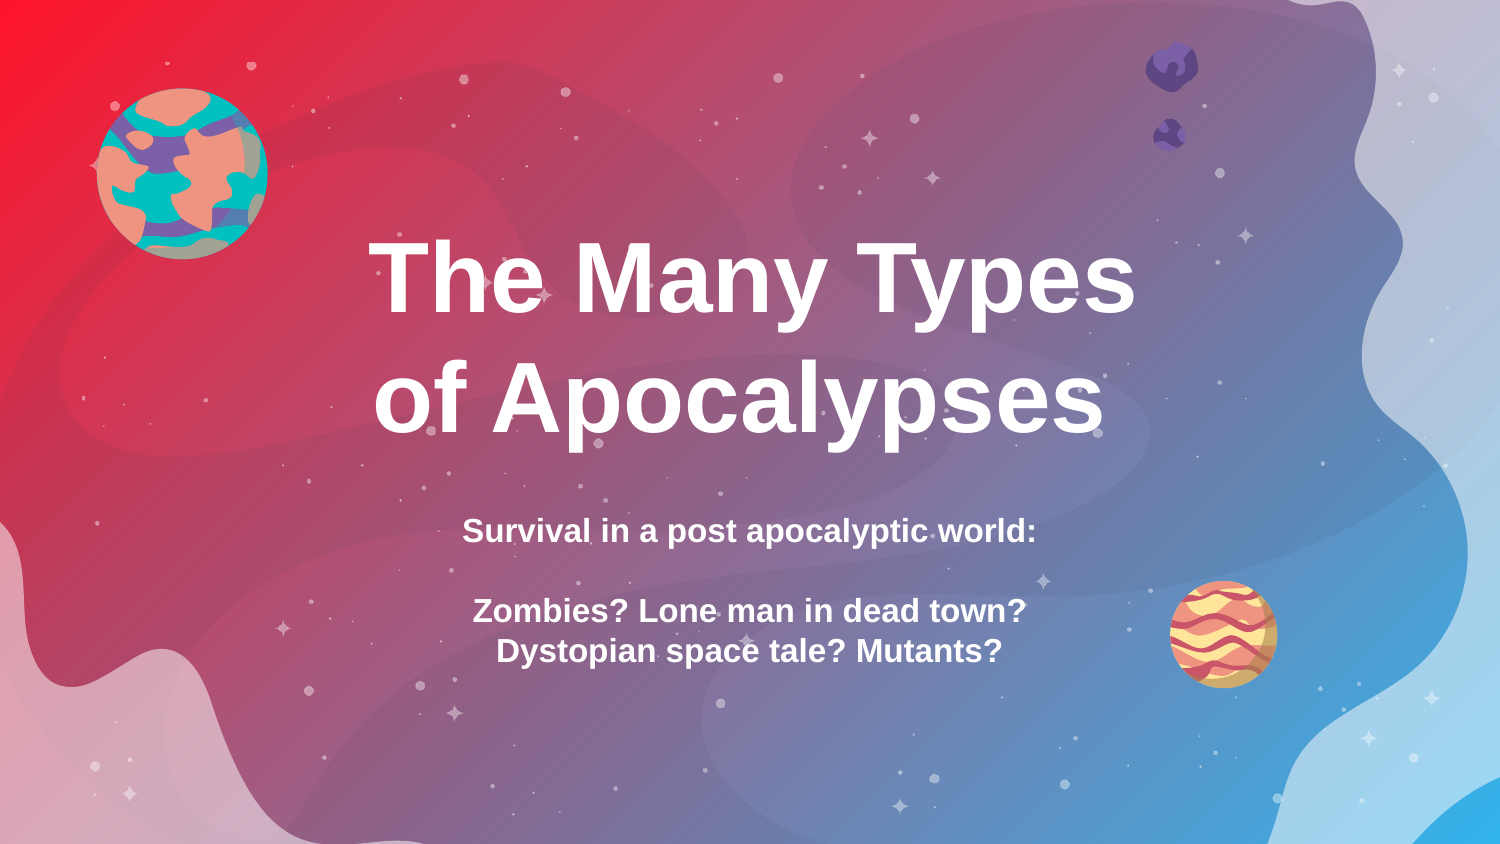

# The Many Types of Apocalypses
Survival in a post apocalyptic world:

Zombies? Lone man in dead town?
Dystopian space tale? Mutants?